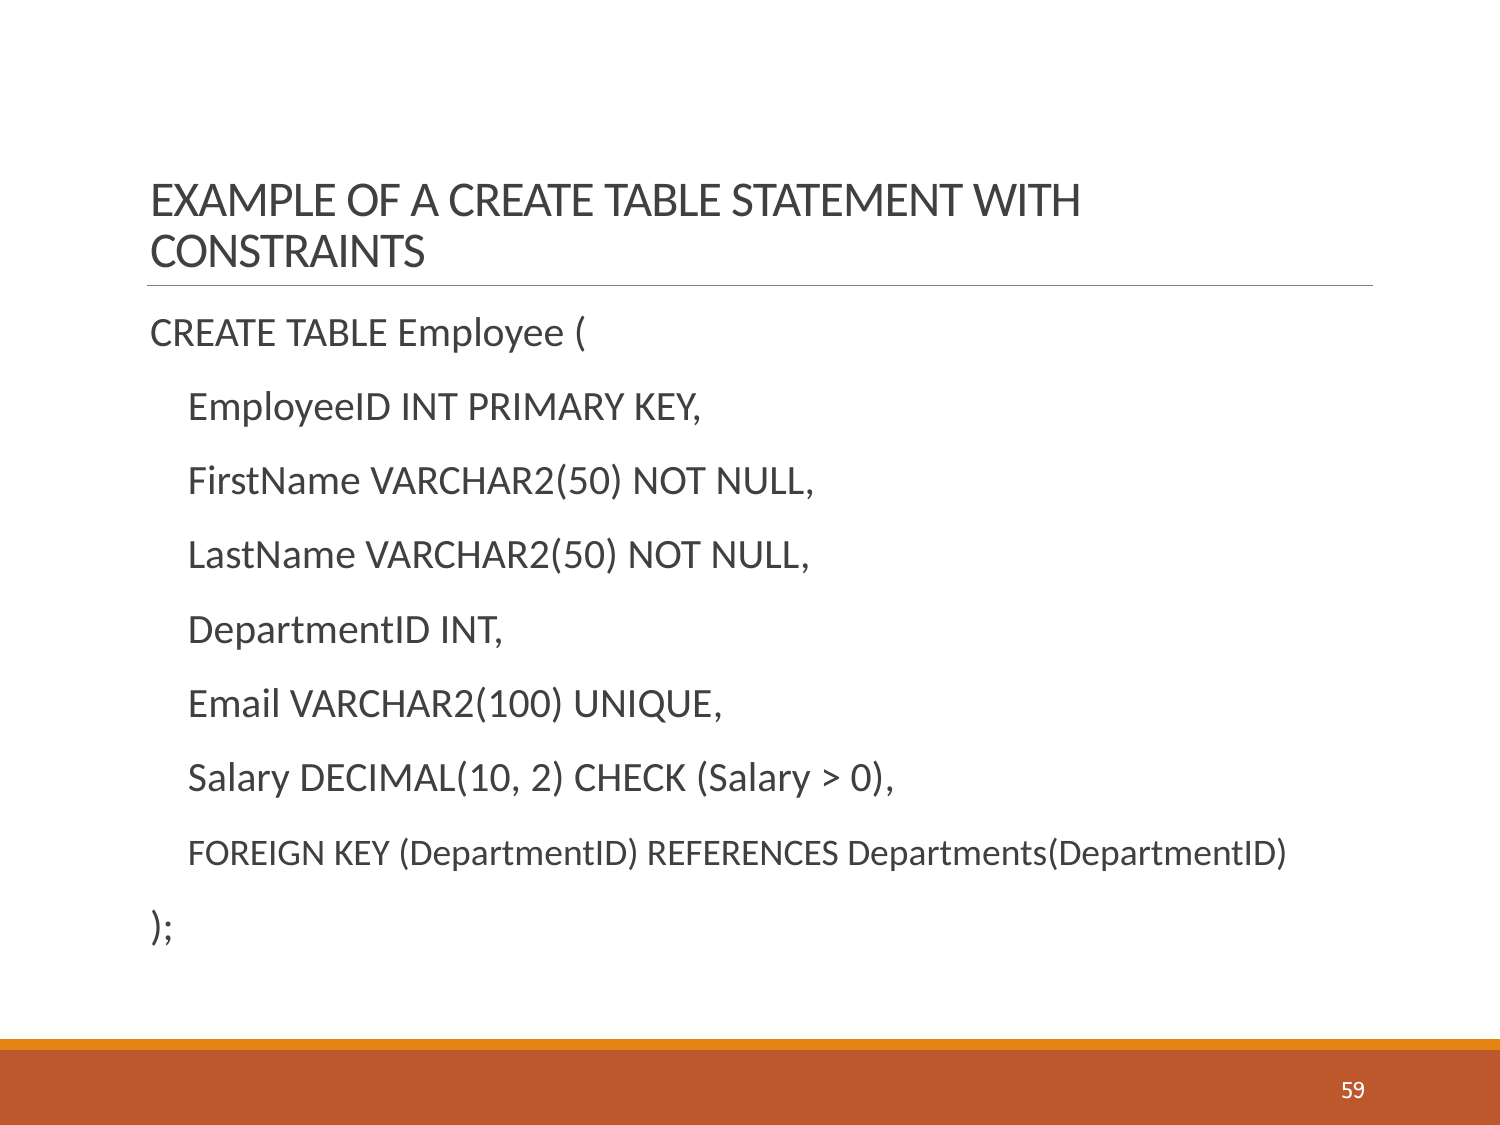

# EXAMPLE OF A CREATE TABLE STATEMENT WITH CONSTRAINTS
CREATE TABLE Employee (
    EmployeeID INT PRIMARY KEY,
    FirstName VARCHAR2(50) NOT NULL,
    LastName VARCHAR2(50) NOT NULL,
    DepartmentID INT,
    Email VARCHAR2(100) UNIQUE,
    Salary DECIMAL(10, 2) CHECK (Salary > 0),
    FOREIGN KEY (DepartmentID) REFERENCES Departments(DepartmentID)
);

59